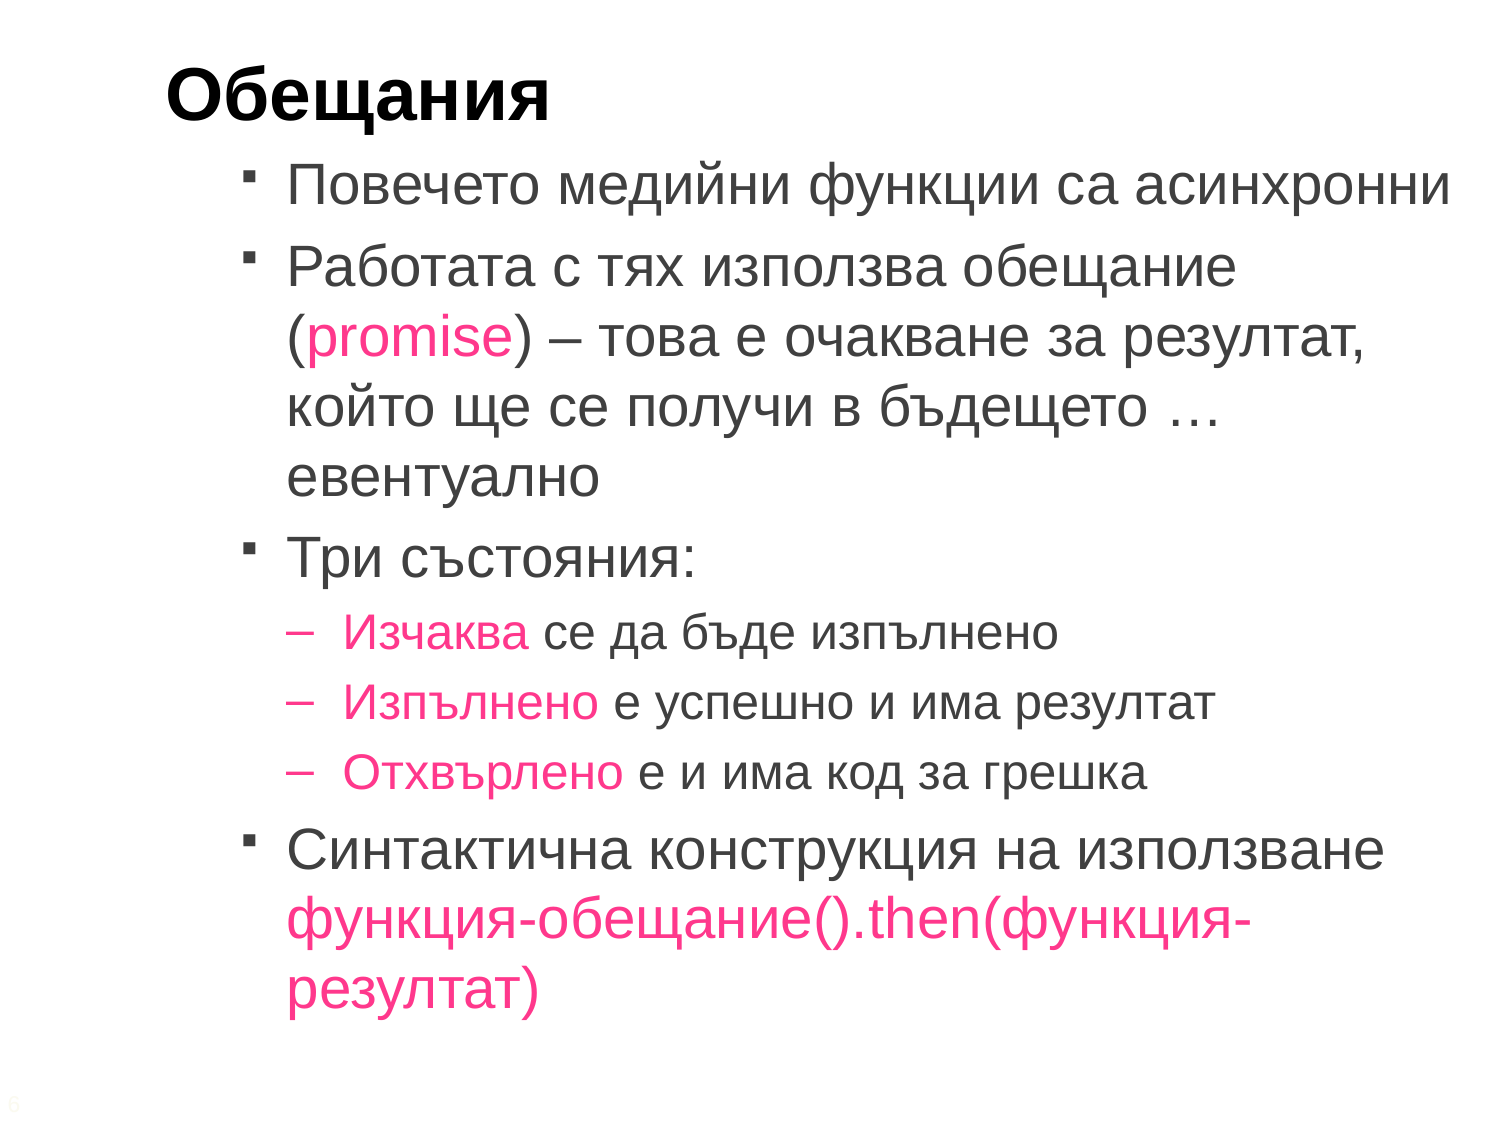

Обещания
Повечето медийни функции са асинхронни
Работата с тях използва обещание (promise) – това е очакване за резултат, който ще се получи в бъдещето … евентуално
Три състояния:
Изчаква се да бъде изпълнено
Изпълнено е успешно и има резултат
Отхвърлено е и има код за грешка
Синтактична конструкция на използване
функция-обещание().then(функция-резултат)